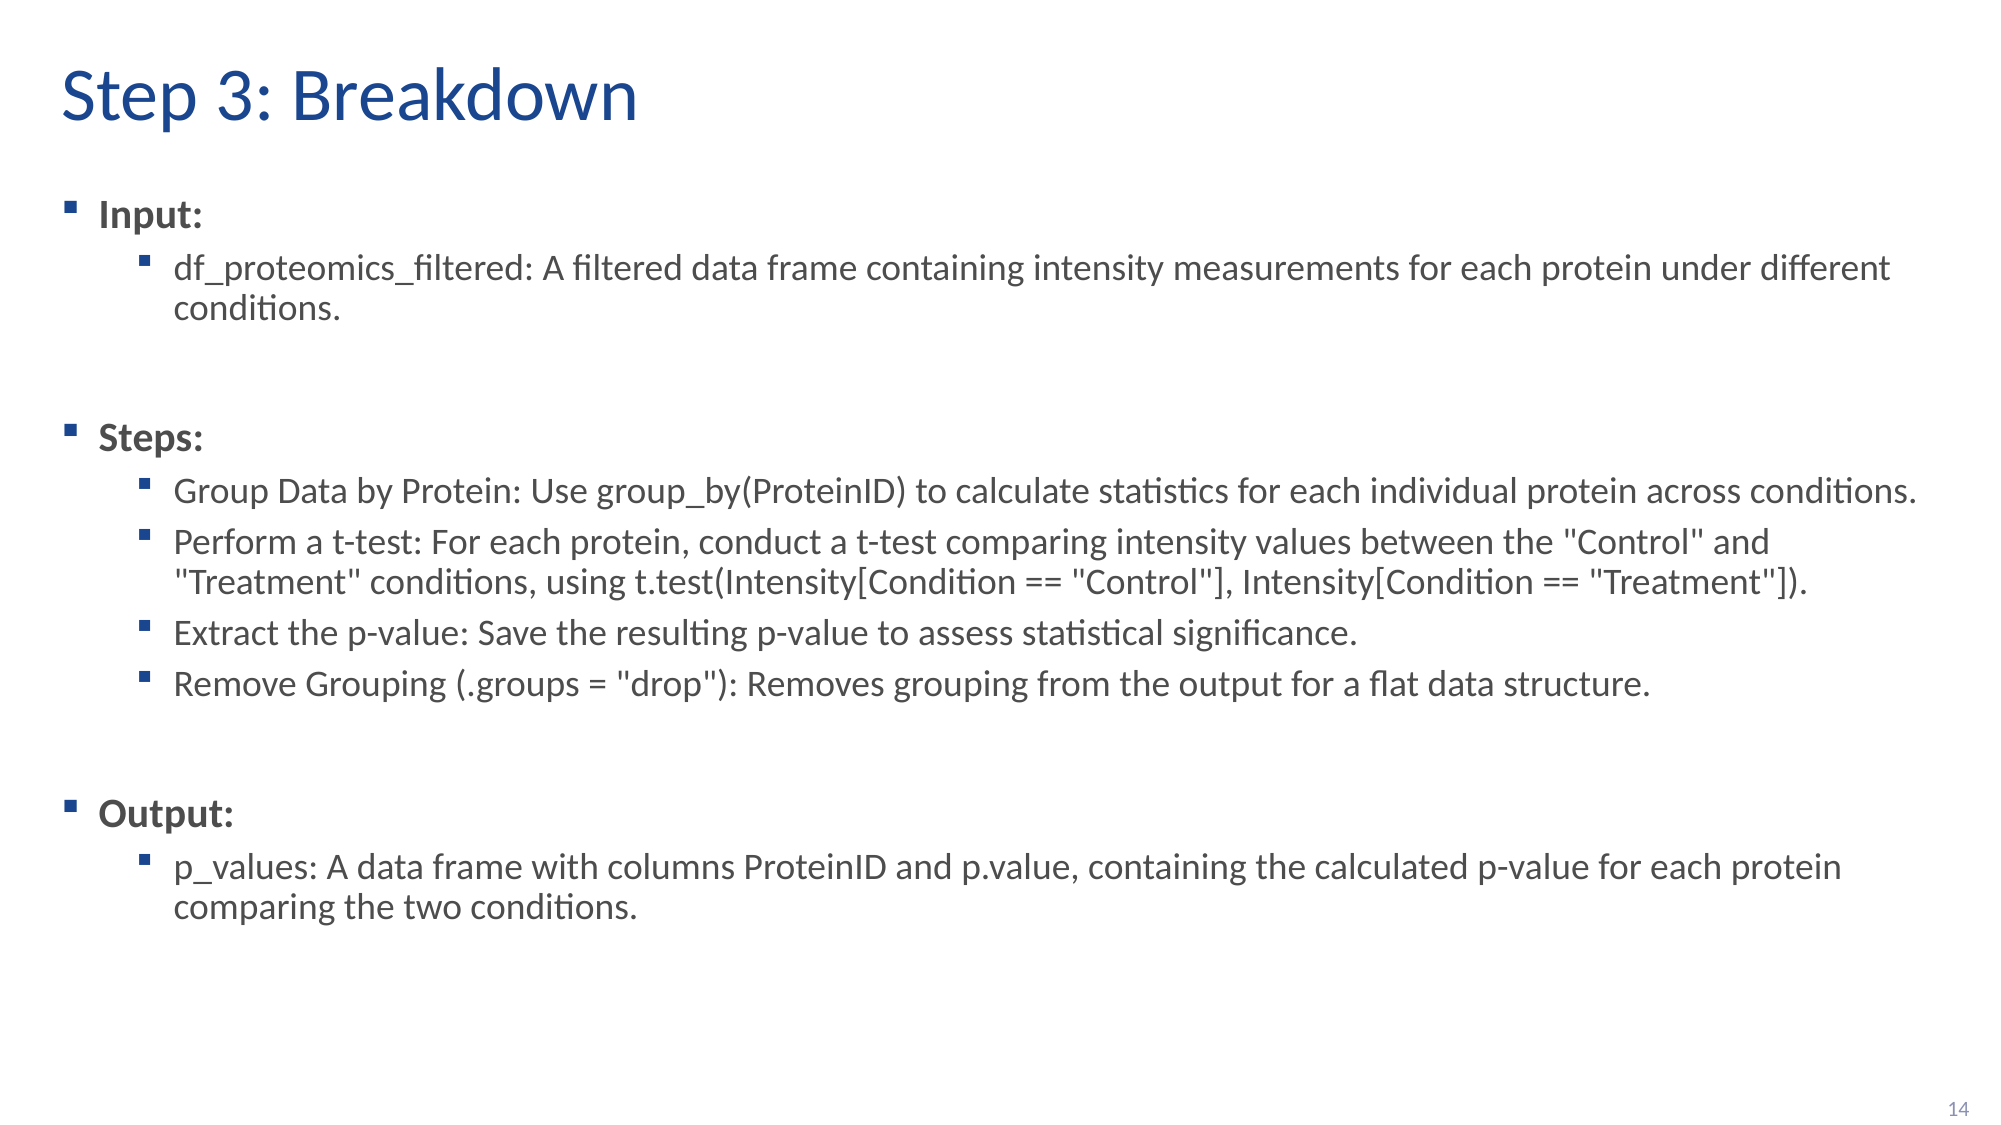

# Step 3: Breakdown
Input:
df_proteomics_filtered: A filtered data frame containing intensity measurements for each protein under different conditions.

Steps:
Group Data by Protein: Use group_by(ProteinID) to calculate statistics for each individual protein across conditions.
Perform a t-test: For each protein, conduct a t-test comparing intensity values between the "Control" and "Treatment" conditions, using t.test(Intensity[Condition == "Control"], Intensity[Condition == "Treatment"]).
Extract the p-value: Save the resulting p-value to assess statistical significance.
Remove Grouping (.groups = "drop"): Removes grouping from the output for a flat data structure.

Output:
p_values: A data frame with columns ProteinID and p.value, containing the calculated p-value for each protein comparing the two conditions.

14